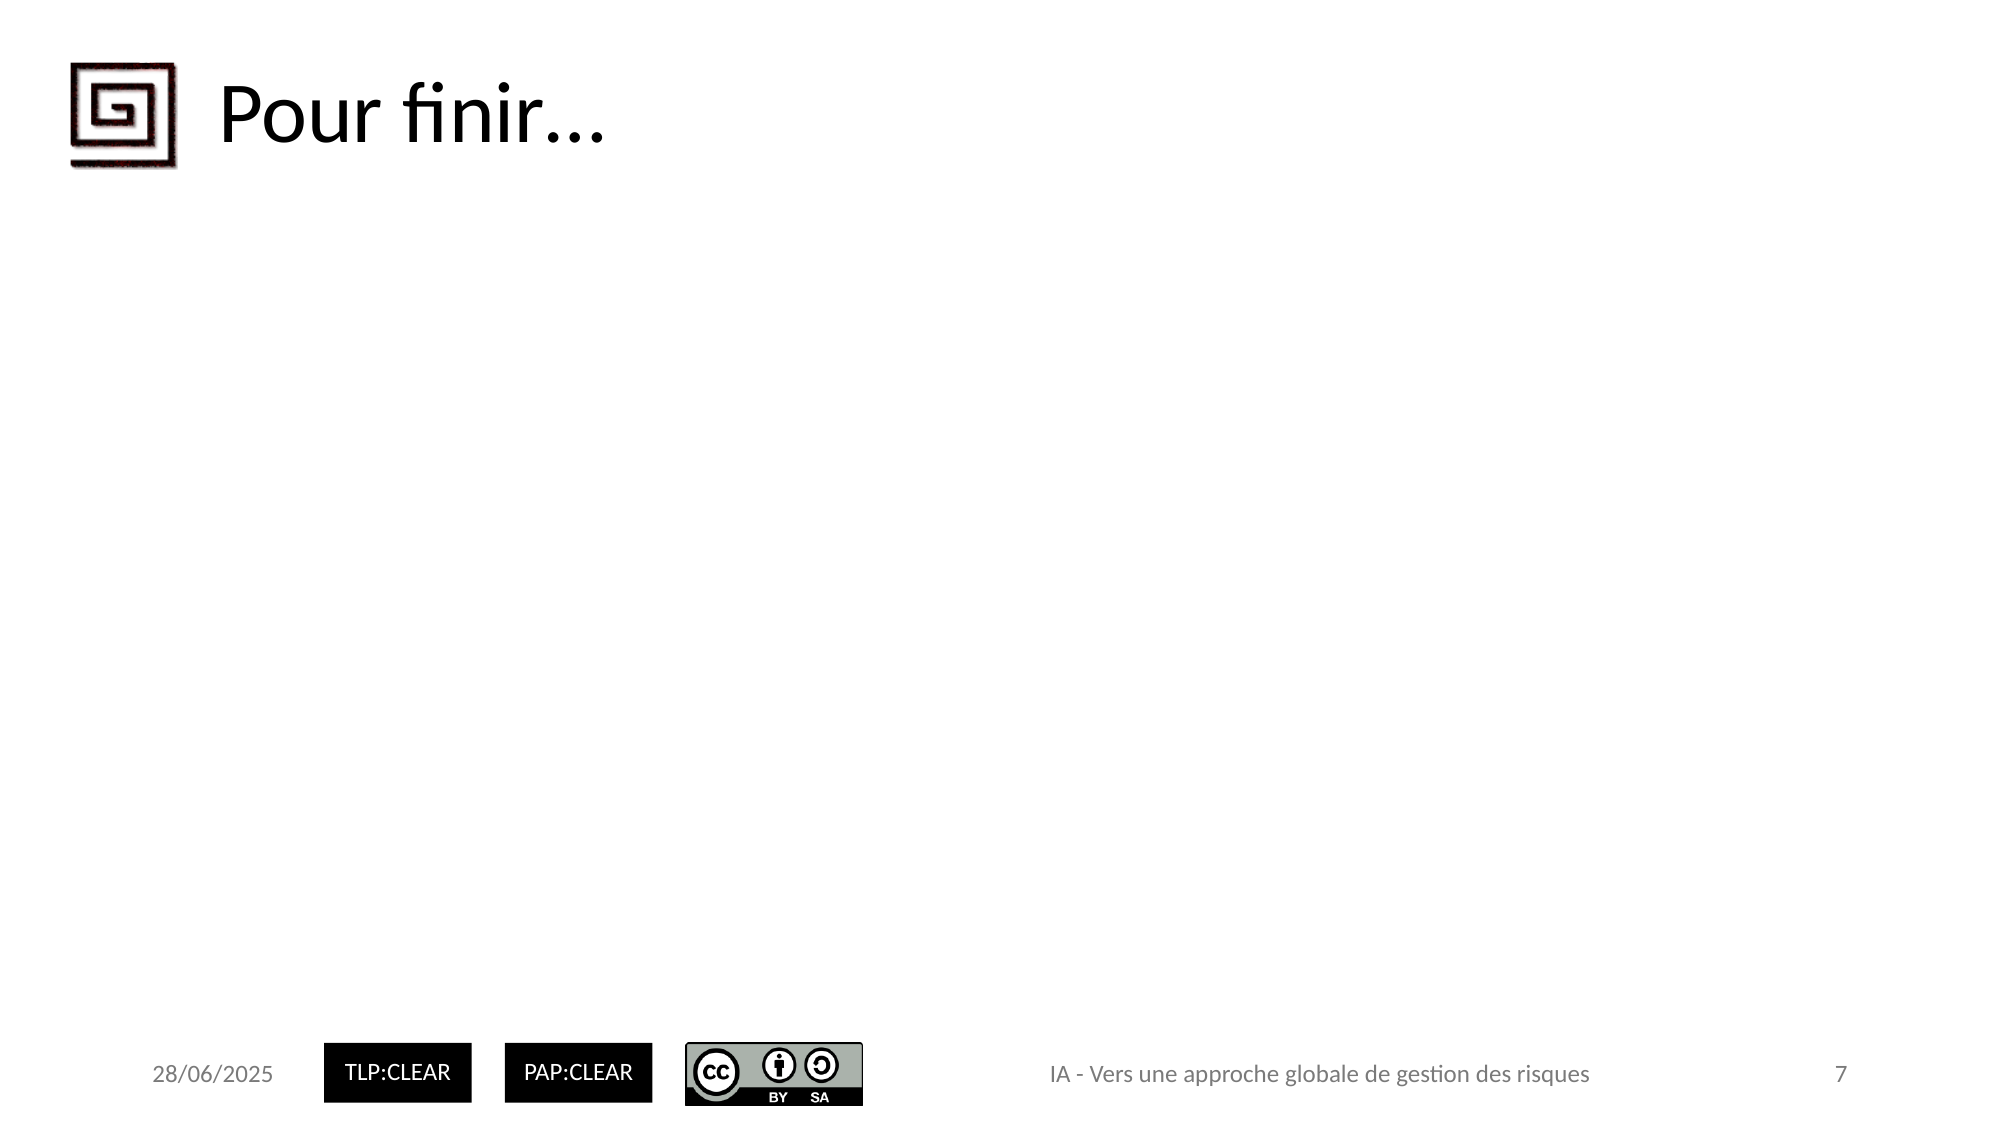

# Pour finir…

28/06/2025
IA - Vers une approche globale de gestion des risques
7